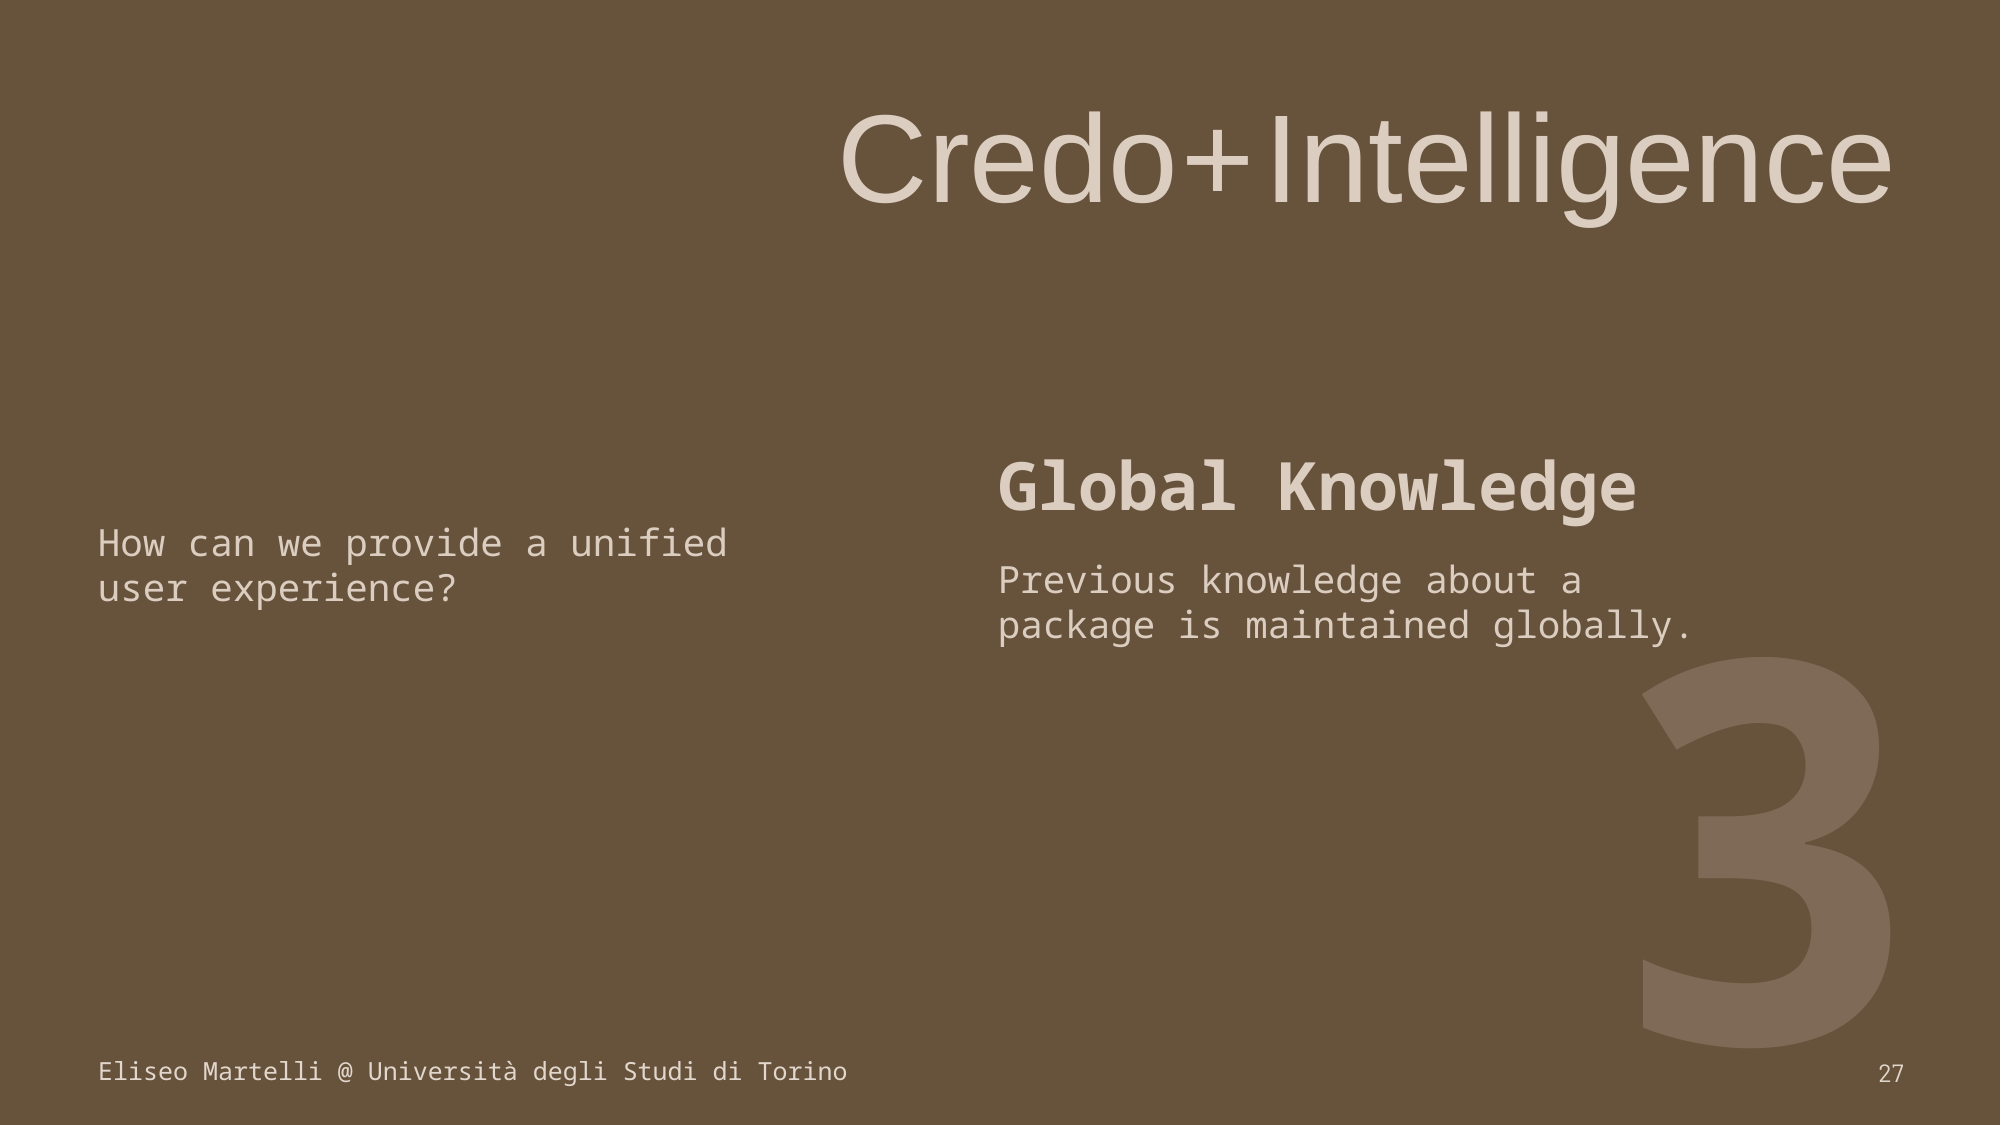

+
Intelligence
Credo
Global Knowledge
3
How can we provide a unified user experience?
Previous knowledge about a package is maintained globally.
Eliseo Martelli @ Università degli Studi di Torino
27